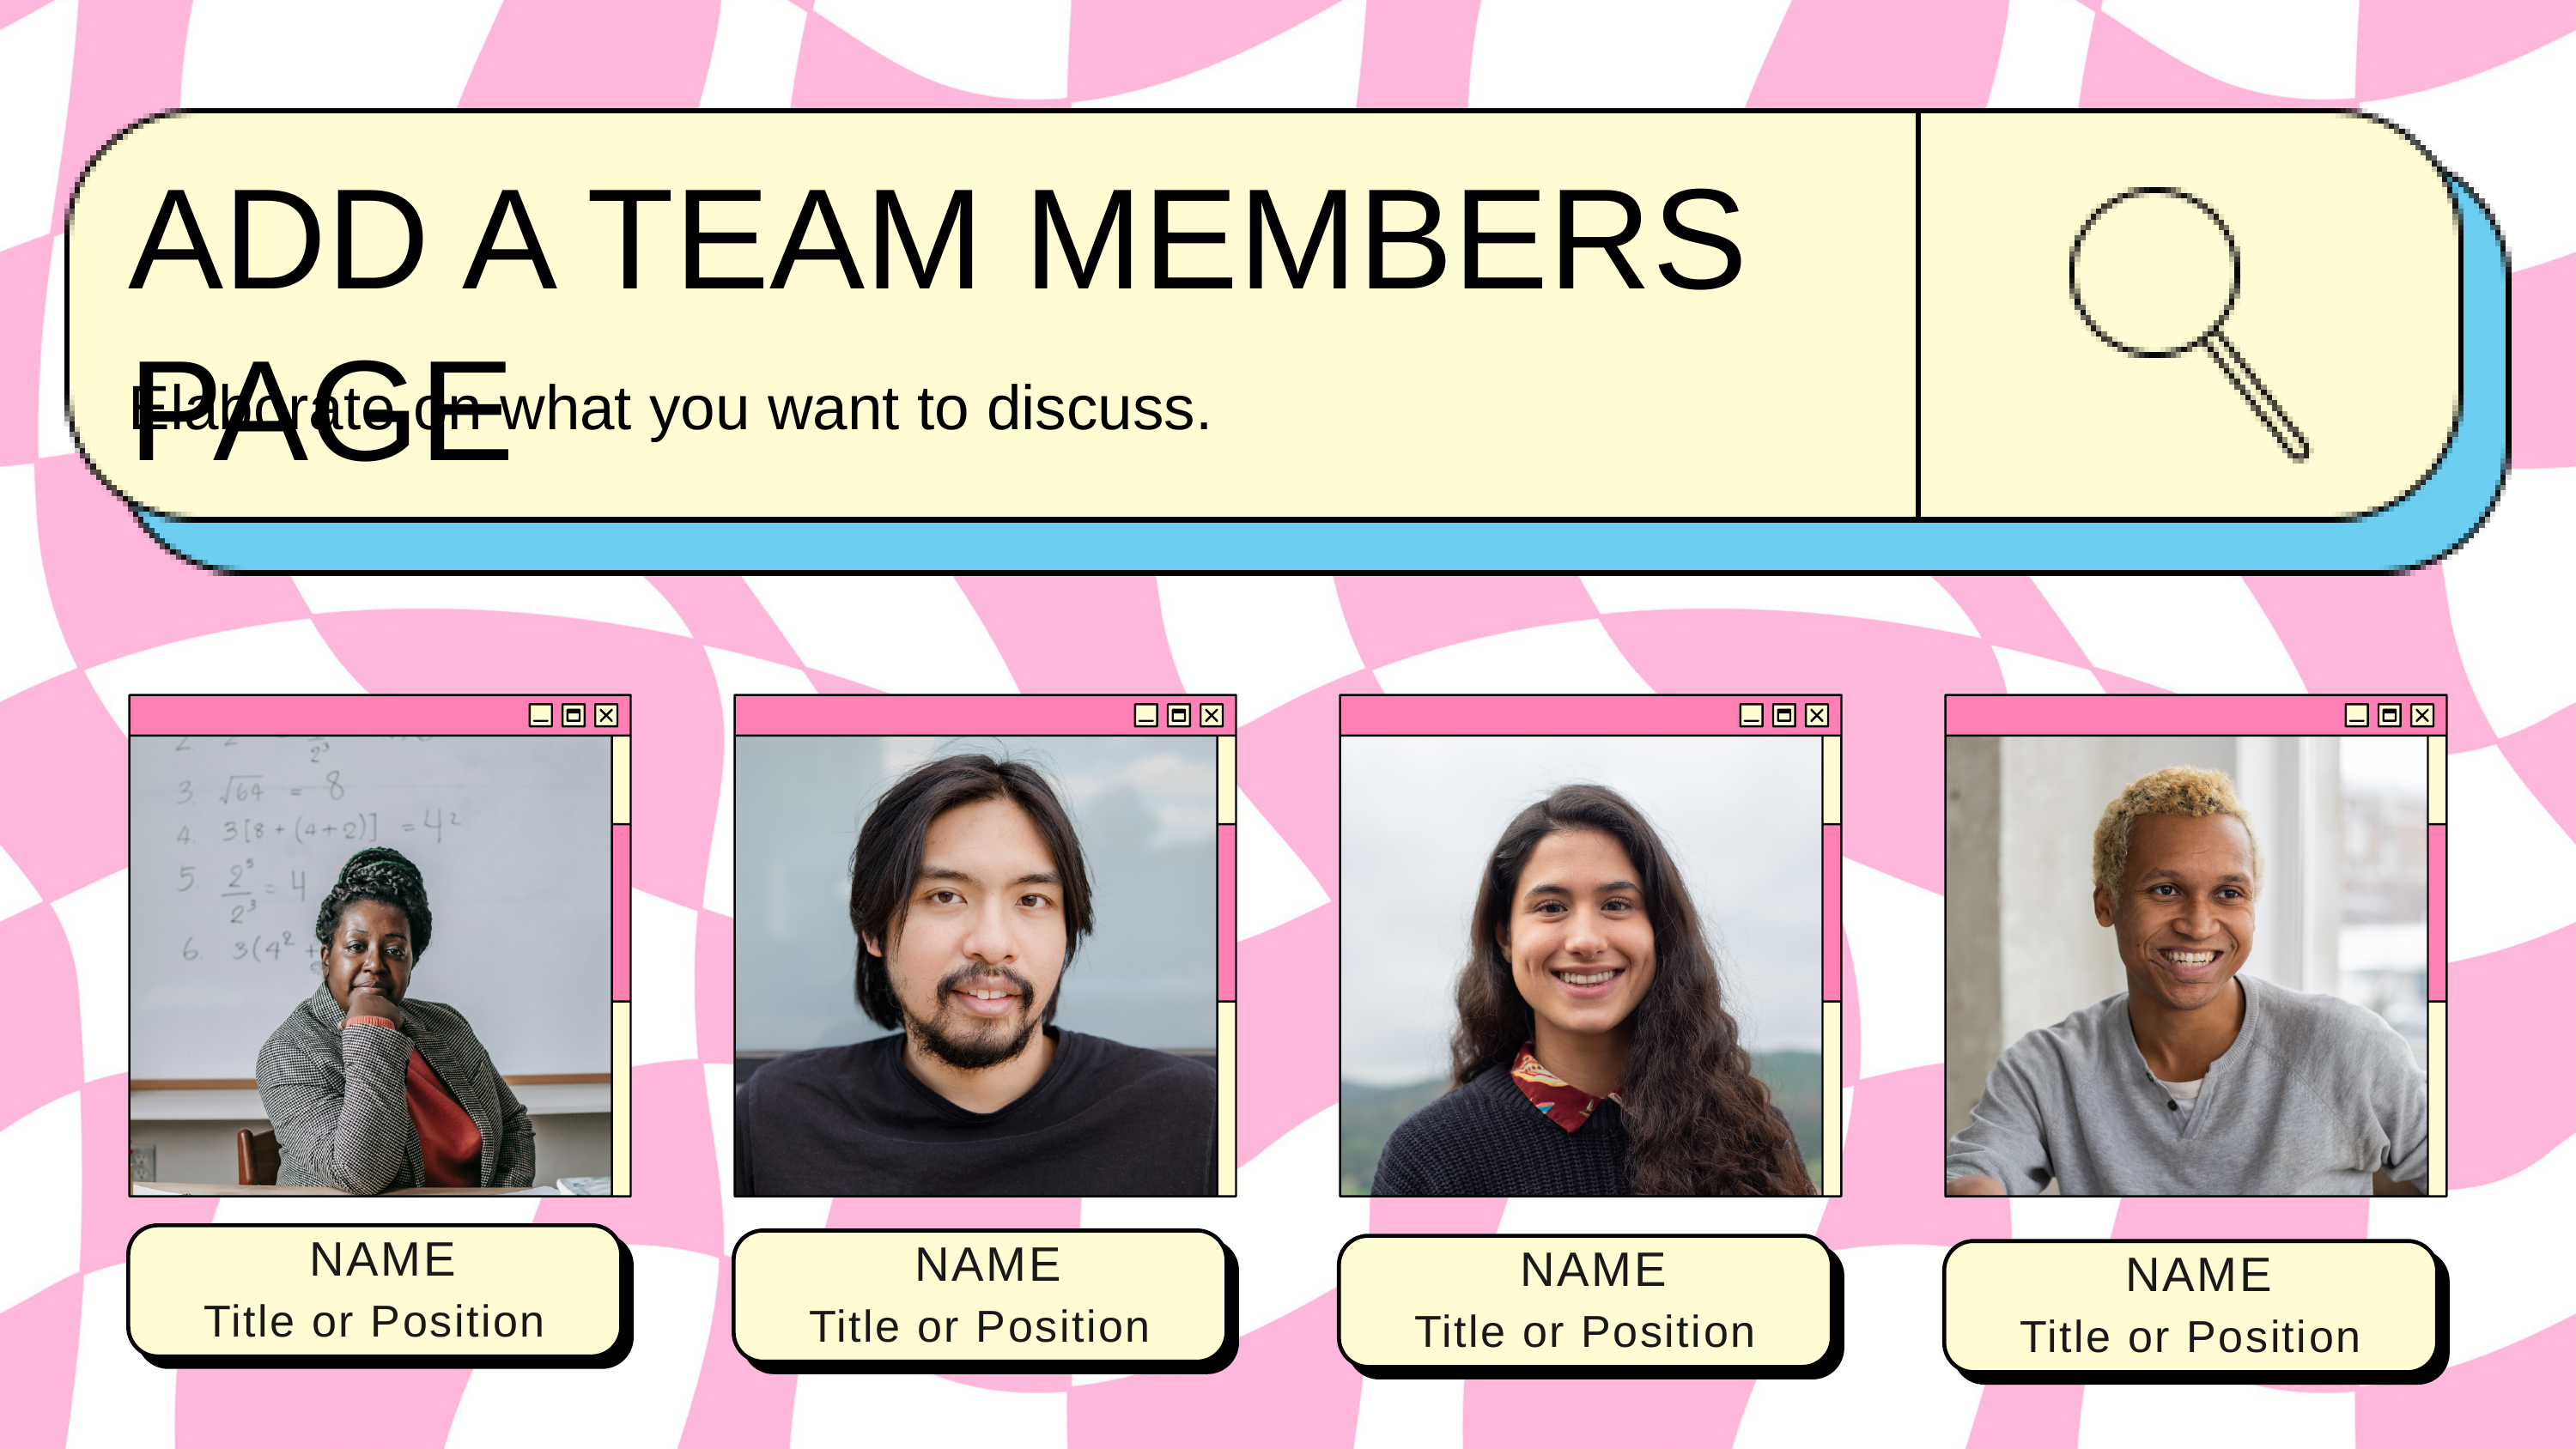

ADD A TEAM MEMBERS PAGE
Elaborate on what you want to discuss.

 NAME

 NAME

 NAME

 NAME

Title or Position
Title or Position
Title or Position
Title or Position